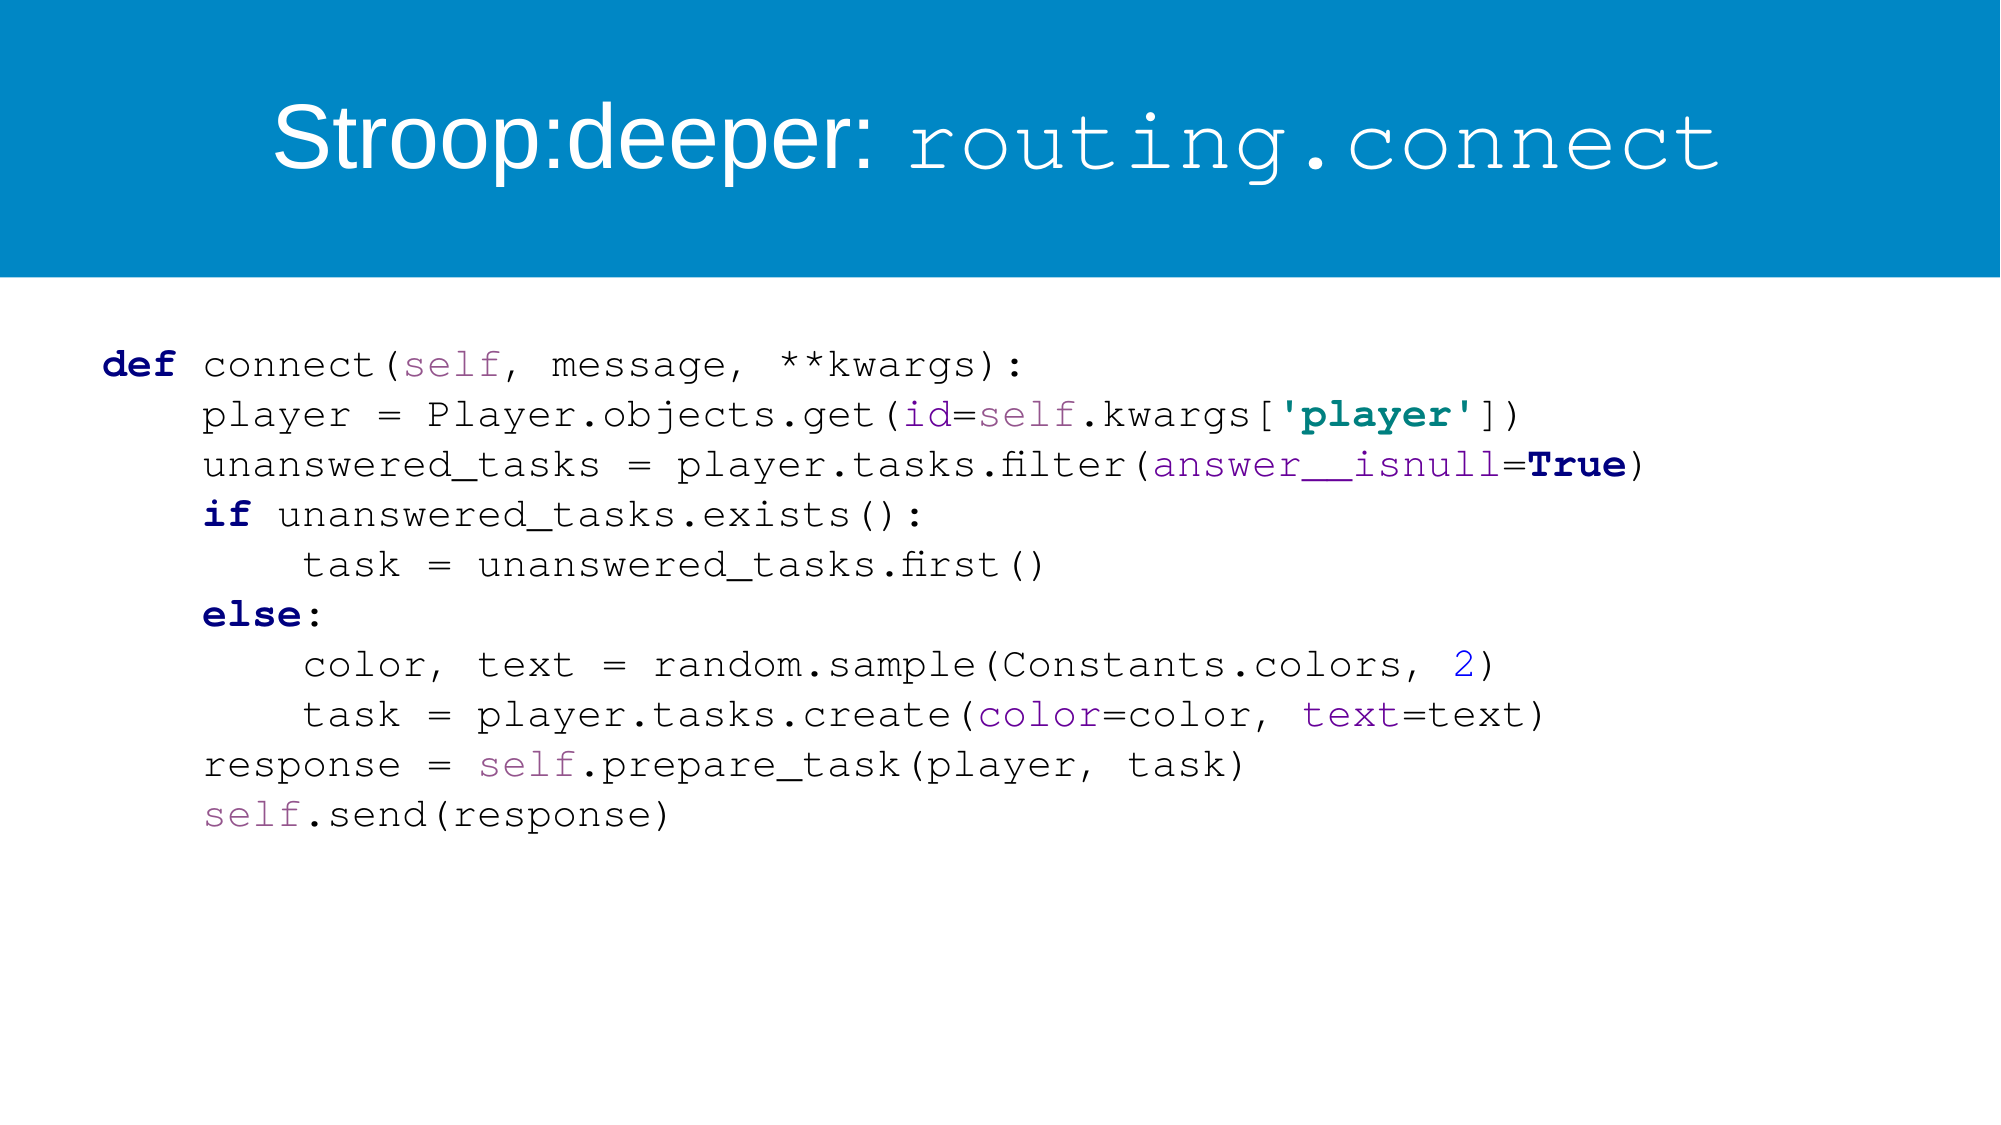

# Stroop:deeper: routing.connect
def connect(self, message, **kwargs):
    player = Player.objects.get(id=self.kwargs['player'])
    unanswered_tasks = player.tasks.filter(answer__isnull=True)
    if unanswered_tasks.exists():
        task = unanswered_tasks.first()
    else:
        color, text = random.sample(Constants.colors, 2)
        task = player.tasks.create(color=color, text=text)
    response = self.prepare_task(player, task)
    self.send(response)